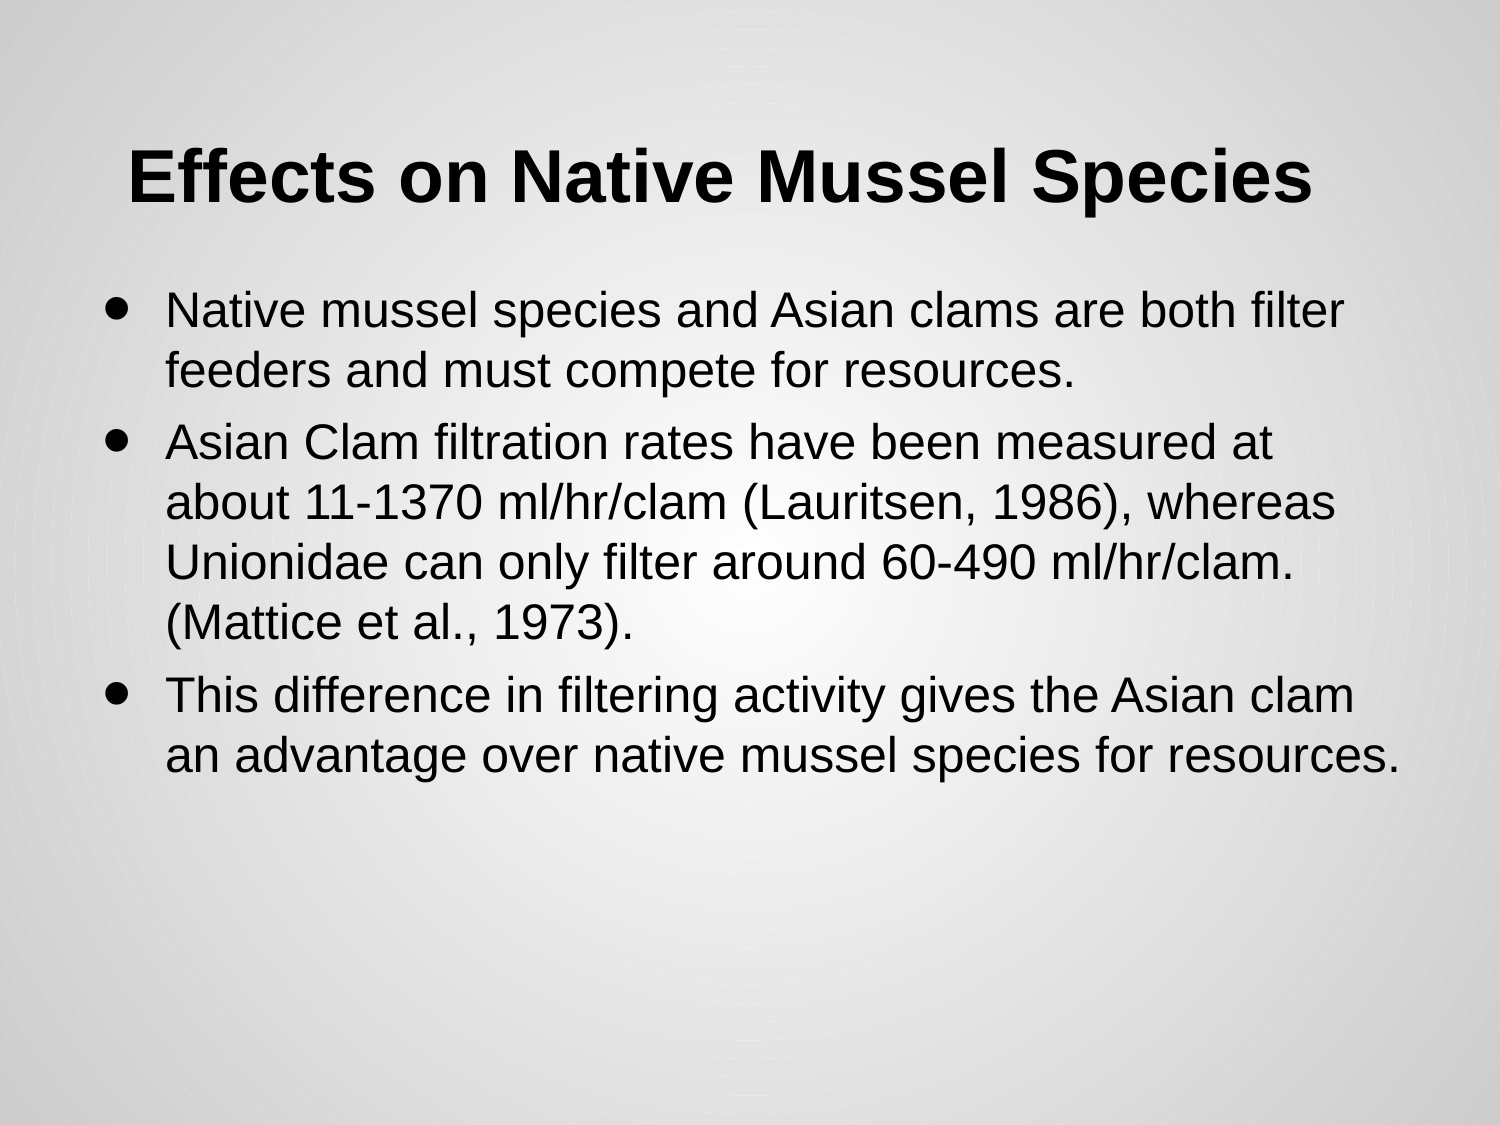

# Effects on Native Mussel Species
Native mussel species and Asian clams are both filter feeders and must compete for resources.
Asian Clam filtration rates have been measured at about 11-1370 ml/hr/clam (Lauritsen, 1986), whereas Unionidae can only filter around 60-490 ml/hr/clam. (Mattice et al., 1973).
This difference in filtering activity gives the Asian clam an advantage over native mussel species for resources.